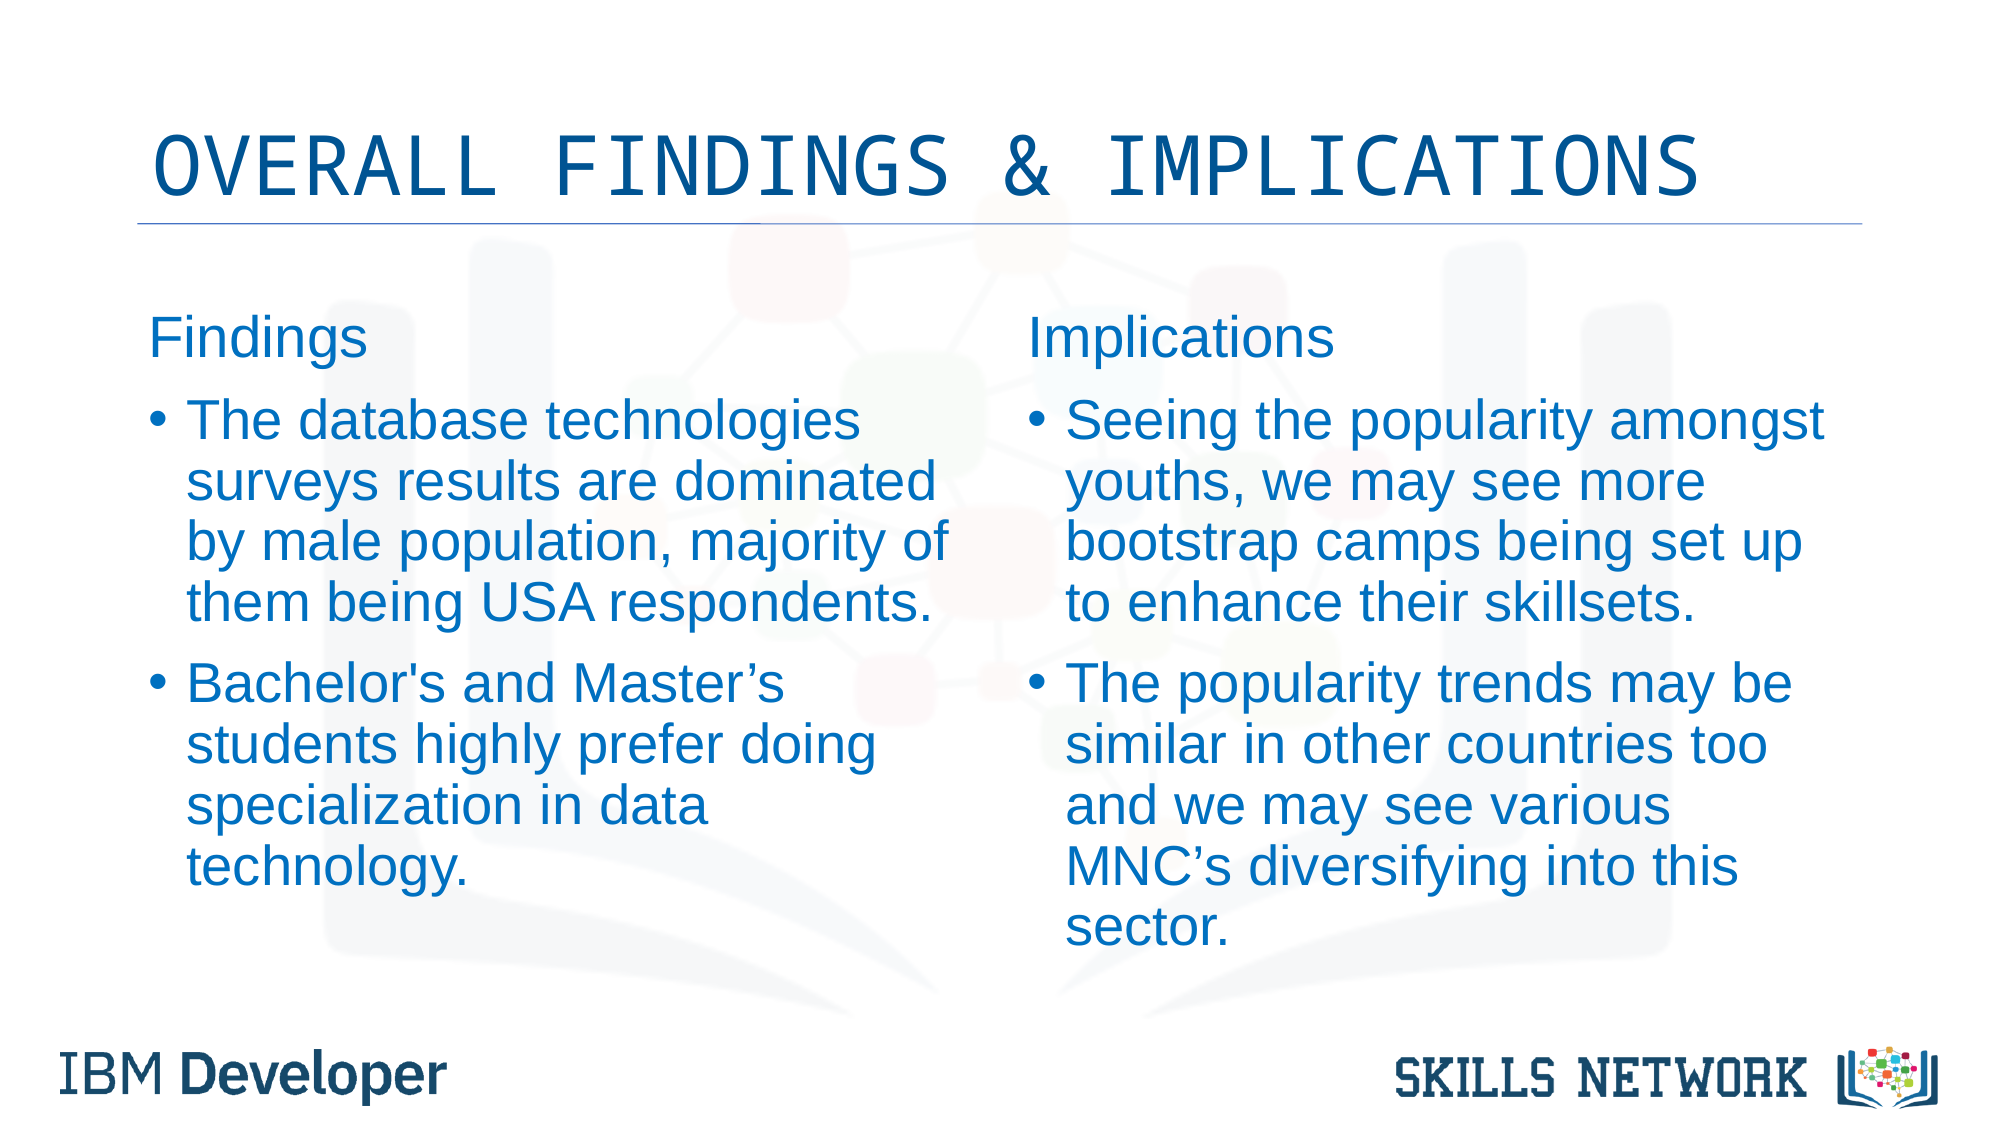

# OVERALL FINDINGS & IMPLICATIONS
Findings
The database technologies surveys results are dominated by male population, majority of them being USA respondents.
Bachelor's and Master’s students highly prefer doing specialization in data technology.
Implications
Seeing the popularity amongst youths, we may see more bootstrap camps being set up to enhance their skillsets.
The popularity trends may be similar in other countries too and we may see various MNC’s diversifying into this sector.